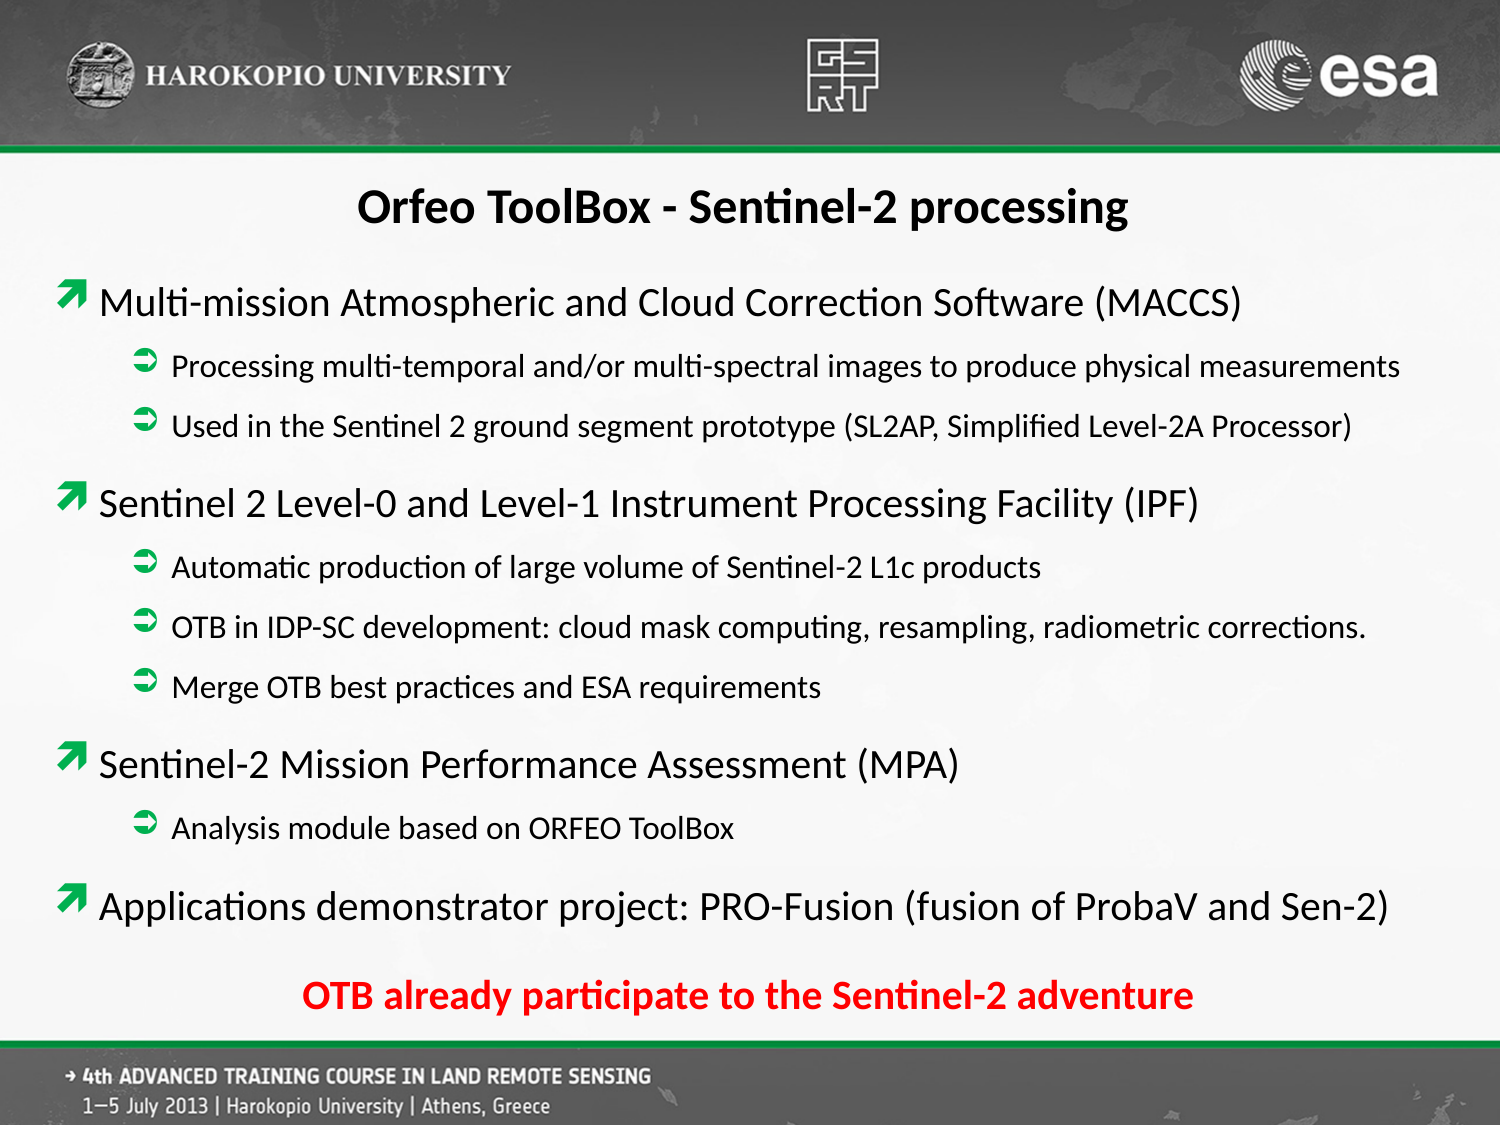

# Orfeo ToolBox - Sentinel-2 processing
Multi-mission Atmospheric and Cloud Correction Software (MACCS)
Processing multi-temporal and/or multi-spectral images to produce physical measurements
Used in the Sentinel 2 ground segment prototype (SL2AP, Simplified Level-2A Processor)
Sentinel 2 Level-0 and Level-1 Instrument Processing Facility (IPF)
Automatic production of large volume of Sentinel-2 L1c products
OTB in IDP-SC development: cloud mask computing, resampling, radiometric corrections.
Merge OTB best practices and ESA requirements
Sentinel-2 Mission Performance Assessment (MPA)
Analysis module based on ORFEO ToolBox
Applications demonstrator project: PRO-Fusion (fusion of ProbaV and Sen-2)

OTB already participate to the Sentinel-2 adventure